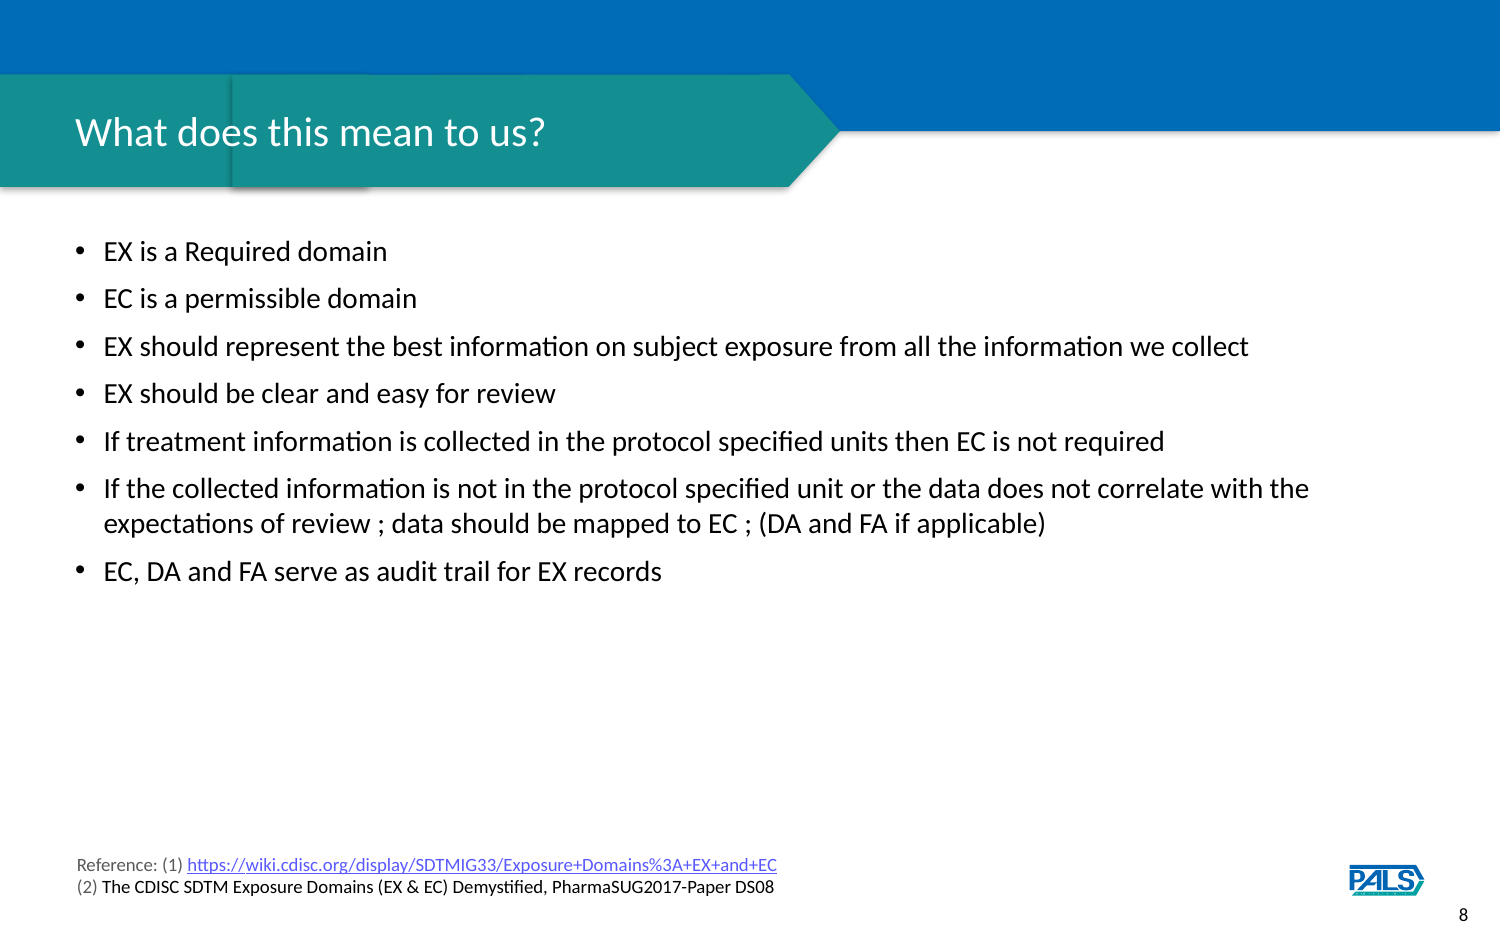

# What does this mean to us?
EX is a Required domain
EC is a permissible domain
EX should represent the best information on subject exposure from all the information we collect
EX should be clear and easy for review
If treatment information is collected in the protocol specified units then EC is not required
If the collected information is not in the protocol specified unit or the data does not correlate with the expectations of review ; data should be mapped to EC ; (DA and FA if applicable)
EC, DA and FA serve as audit trail for EX records
Reference: (1) https://wiki.cdisc.org/display/SDTMIG33/Exposure+Domains%3A+EX+and+EC
(2) The CDISC SDTM Exposure Domains (EX & EC) Demystified, PharmaSUG2017-Paper DS08